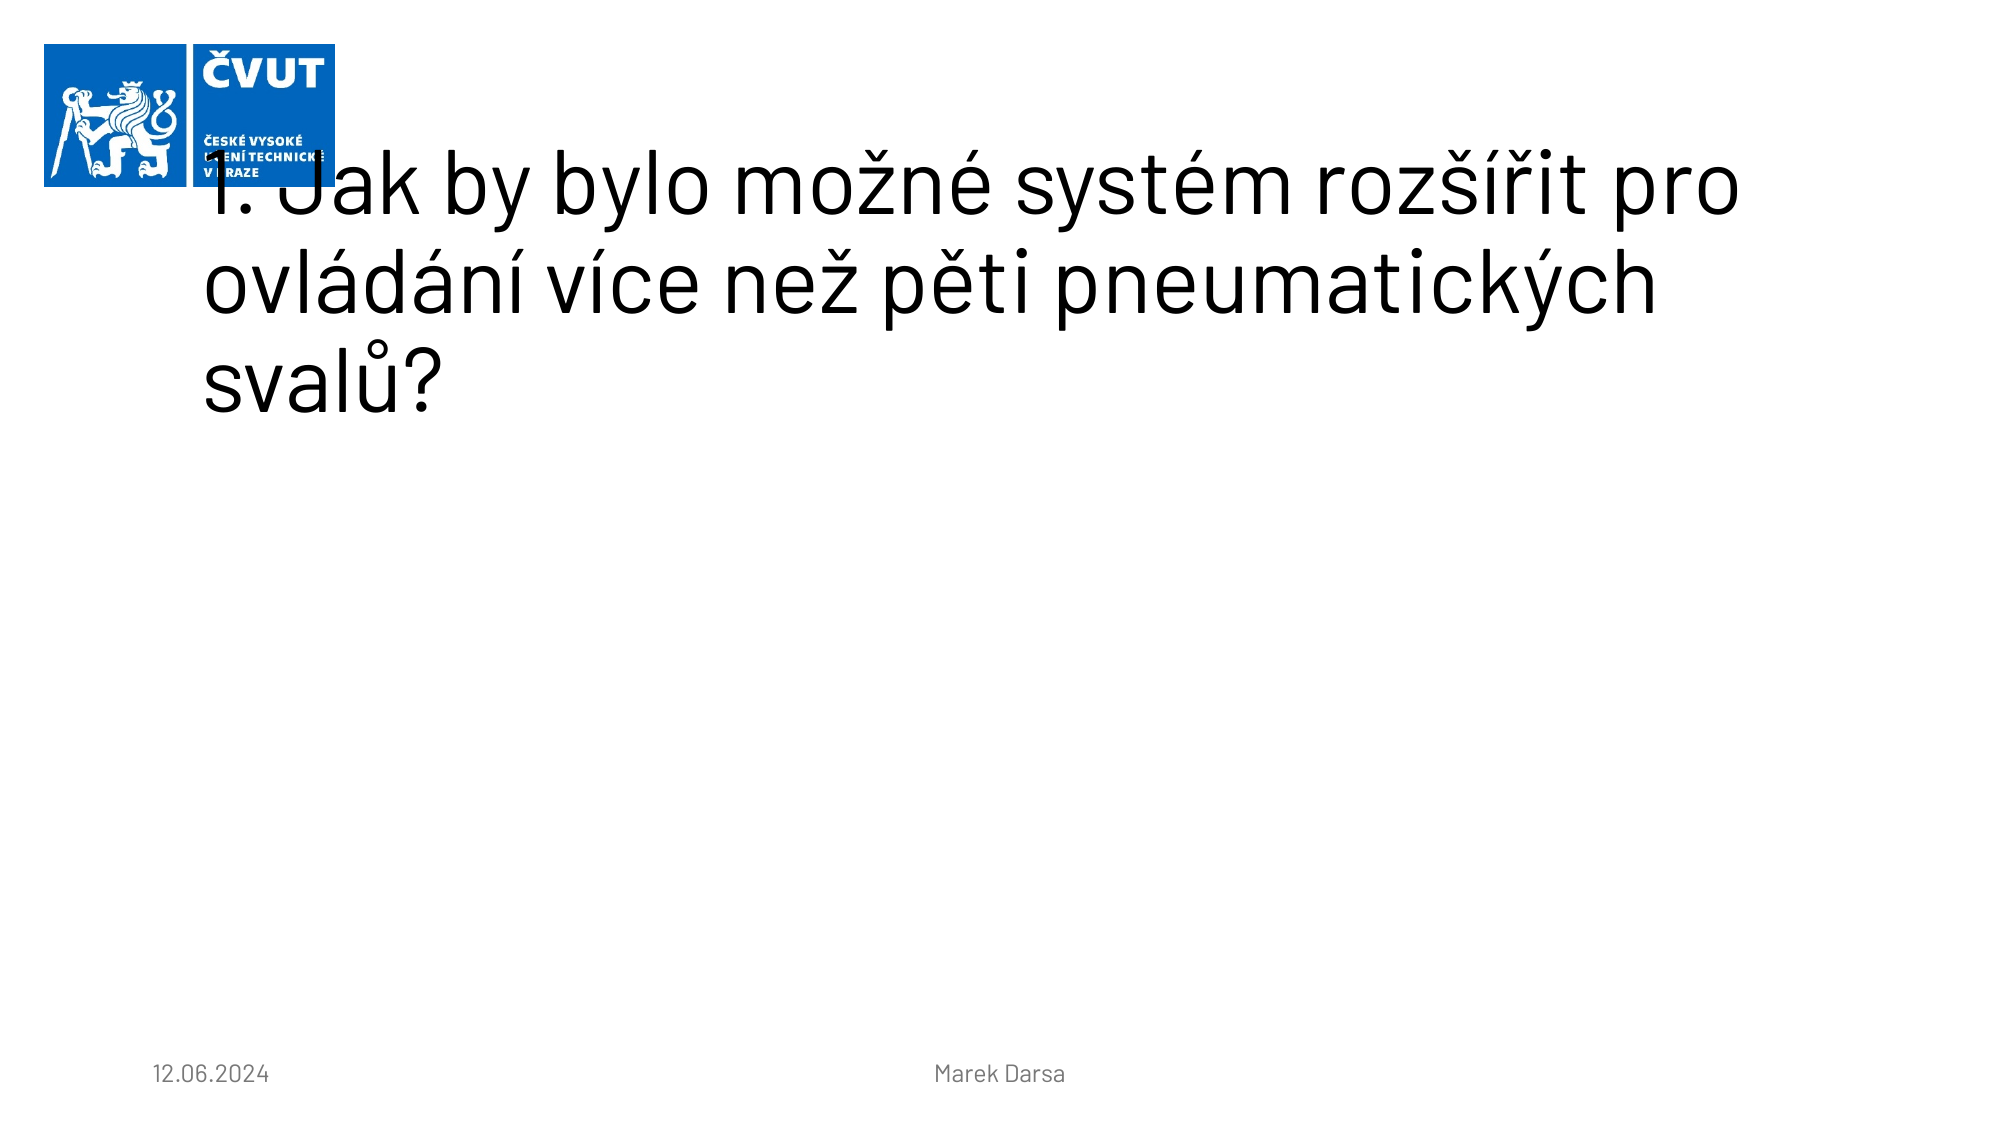

# 1. Jak by bylo možné systém rozšířit pro ovládání více než pěti pneumatických svalů?

12.06.2024
Marek Darsa